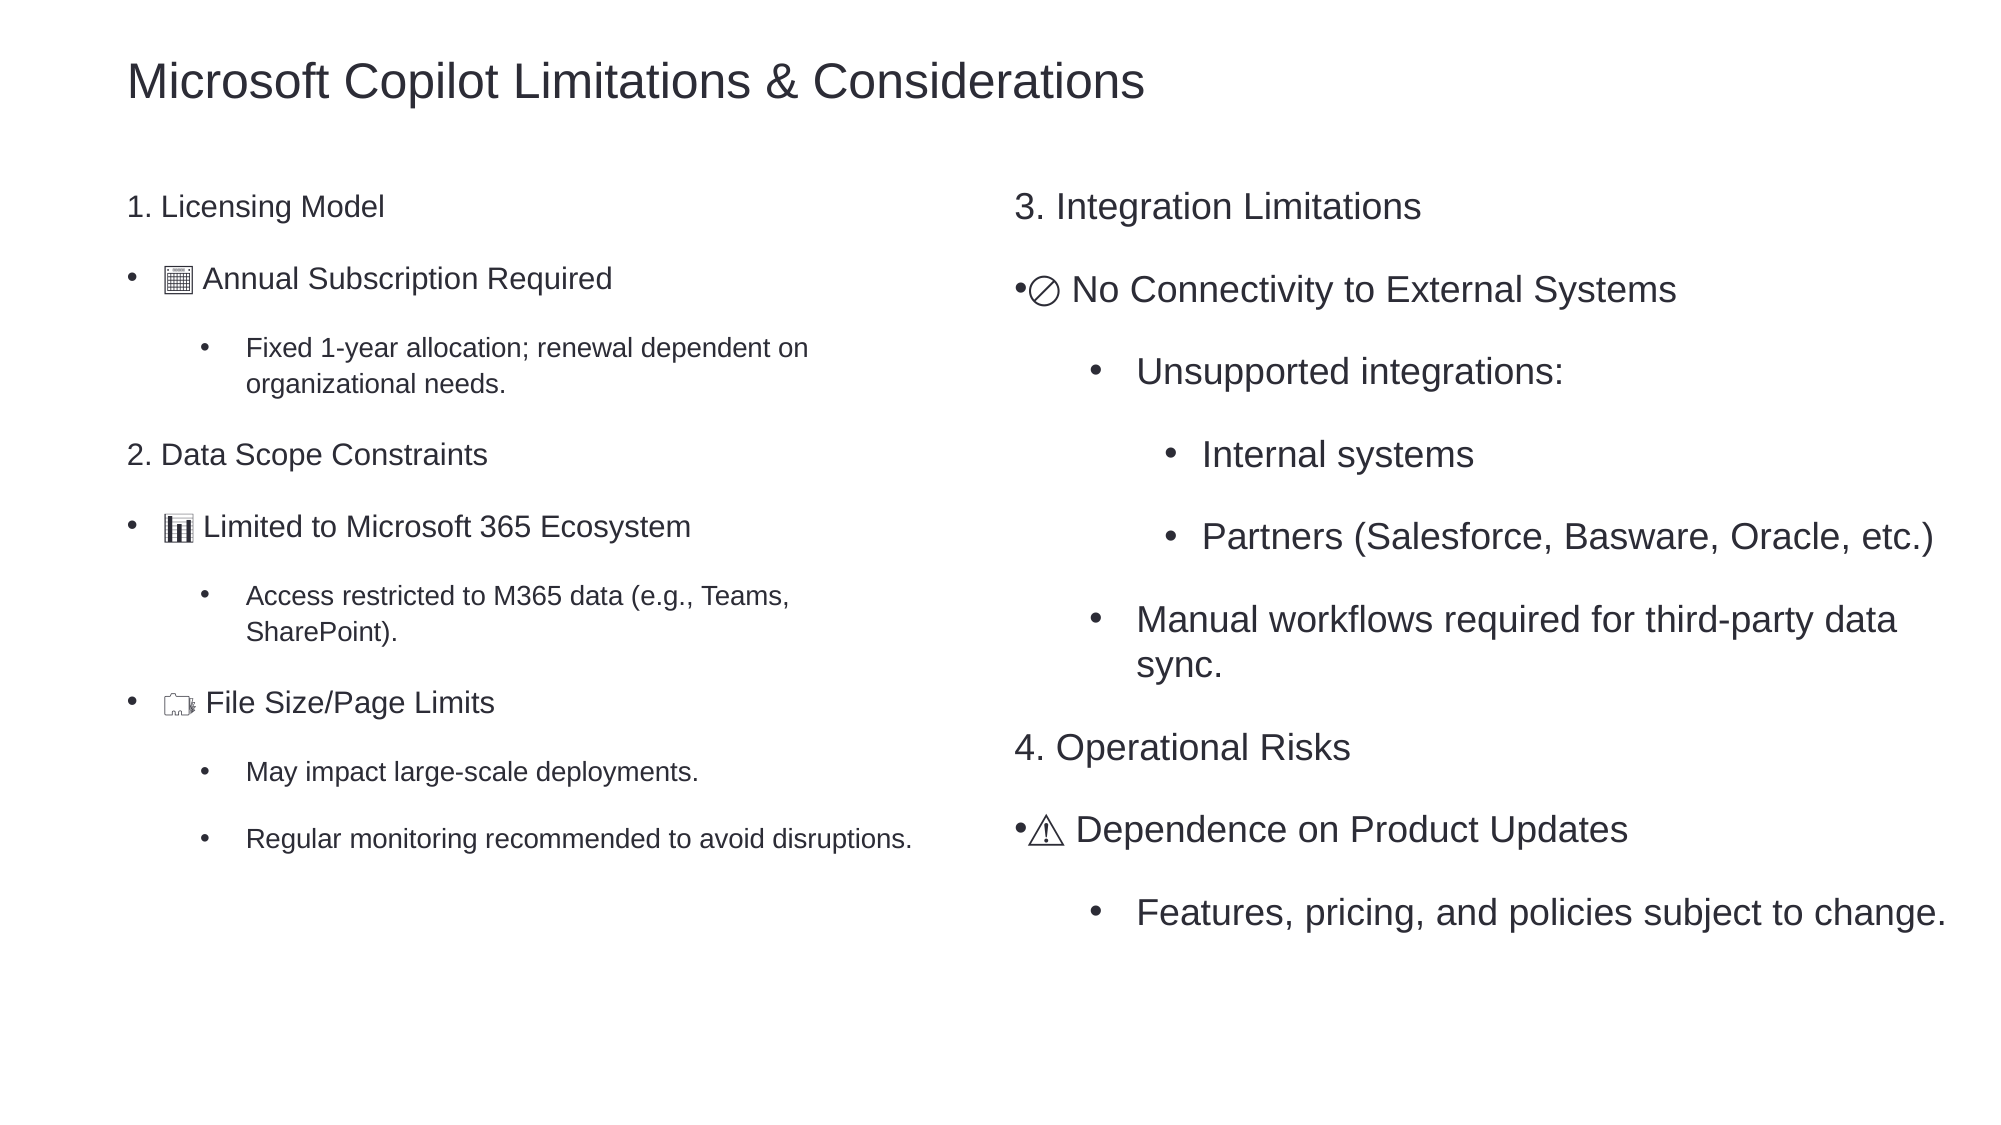

Microsoft Copilot Limitations & Considerations
1. Licensing Model
📅 Annual Subscription Required
Fixed 1-year allocation; renewal dependent on organizational needs.
2. Data Scope Constraints
📊 Limited to Microsoft 365 Ecosystem
Access restricted to M365 data (e.g., Teams, SharePoint).
🗂️ File Size/Page Limits
May impact large-scale deployments.
Regular monitoring recommended to avoid disruptions.
3. Integration Limitations
🚫 No Connectivity to External Systems
Unsupported integrations:
Internal systems
Partners (Salesforce, Basware, Oracle, etc.)
Manual workflows required for third-party data sync.
4. Operational Risks
⚠️ Dependence on Product Updates
Features, pricing, and policies subject to change.